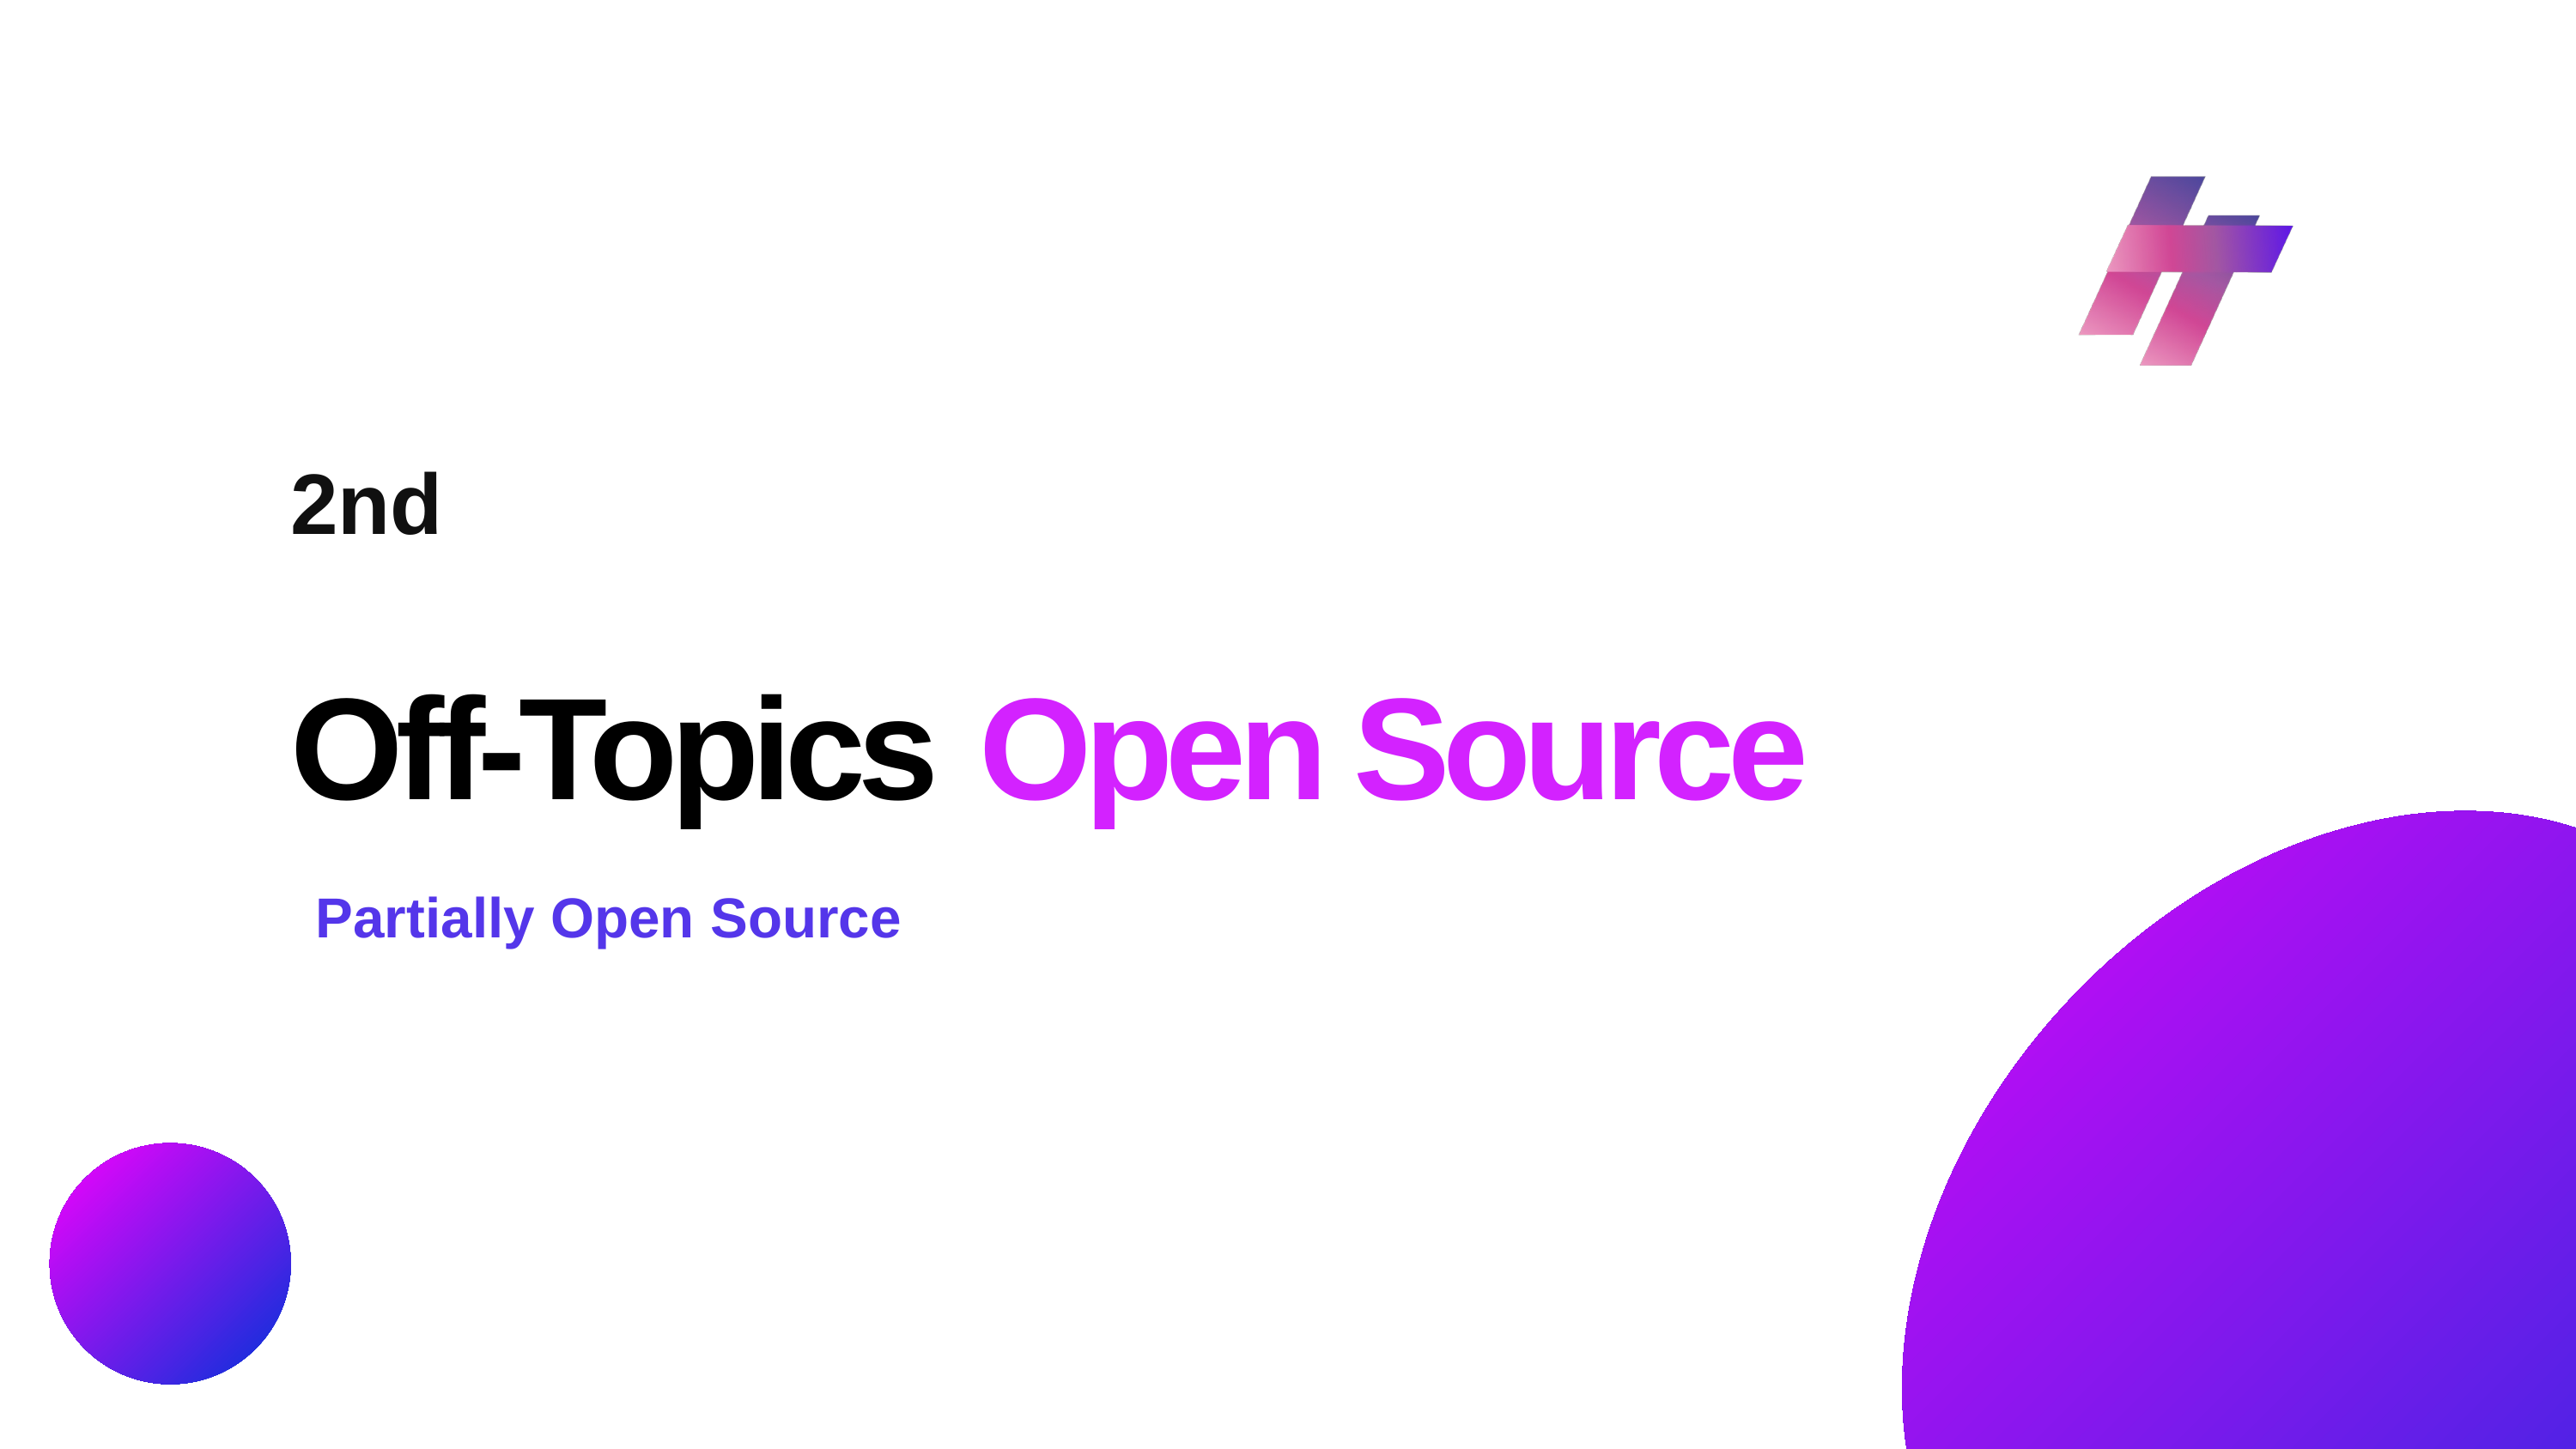

2nd

Off-Topics Open Source

Partially Open Source